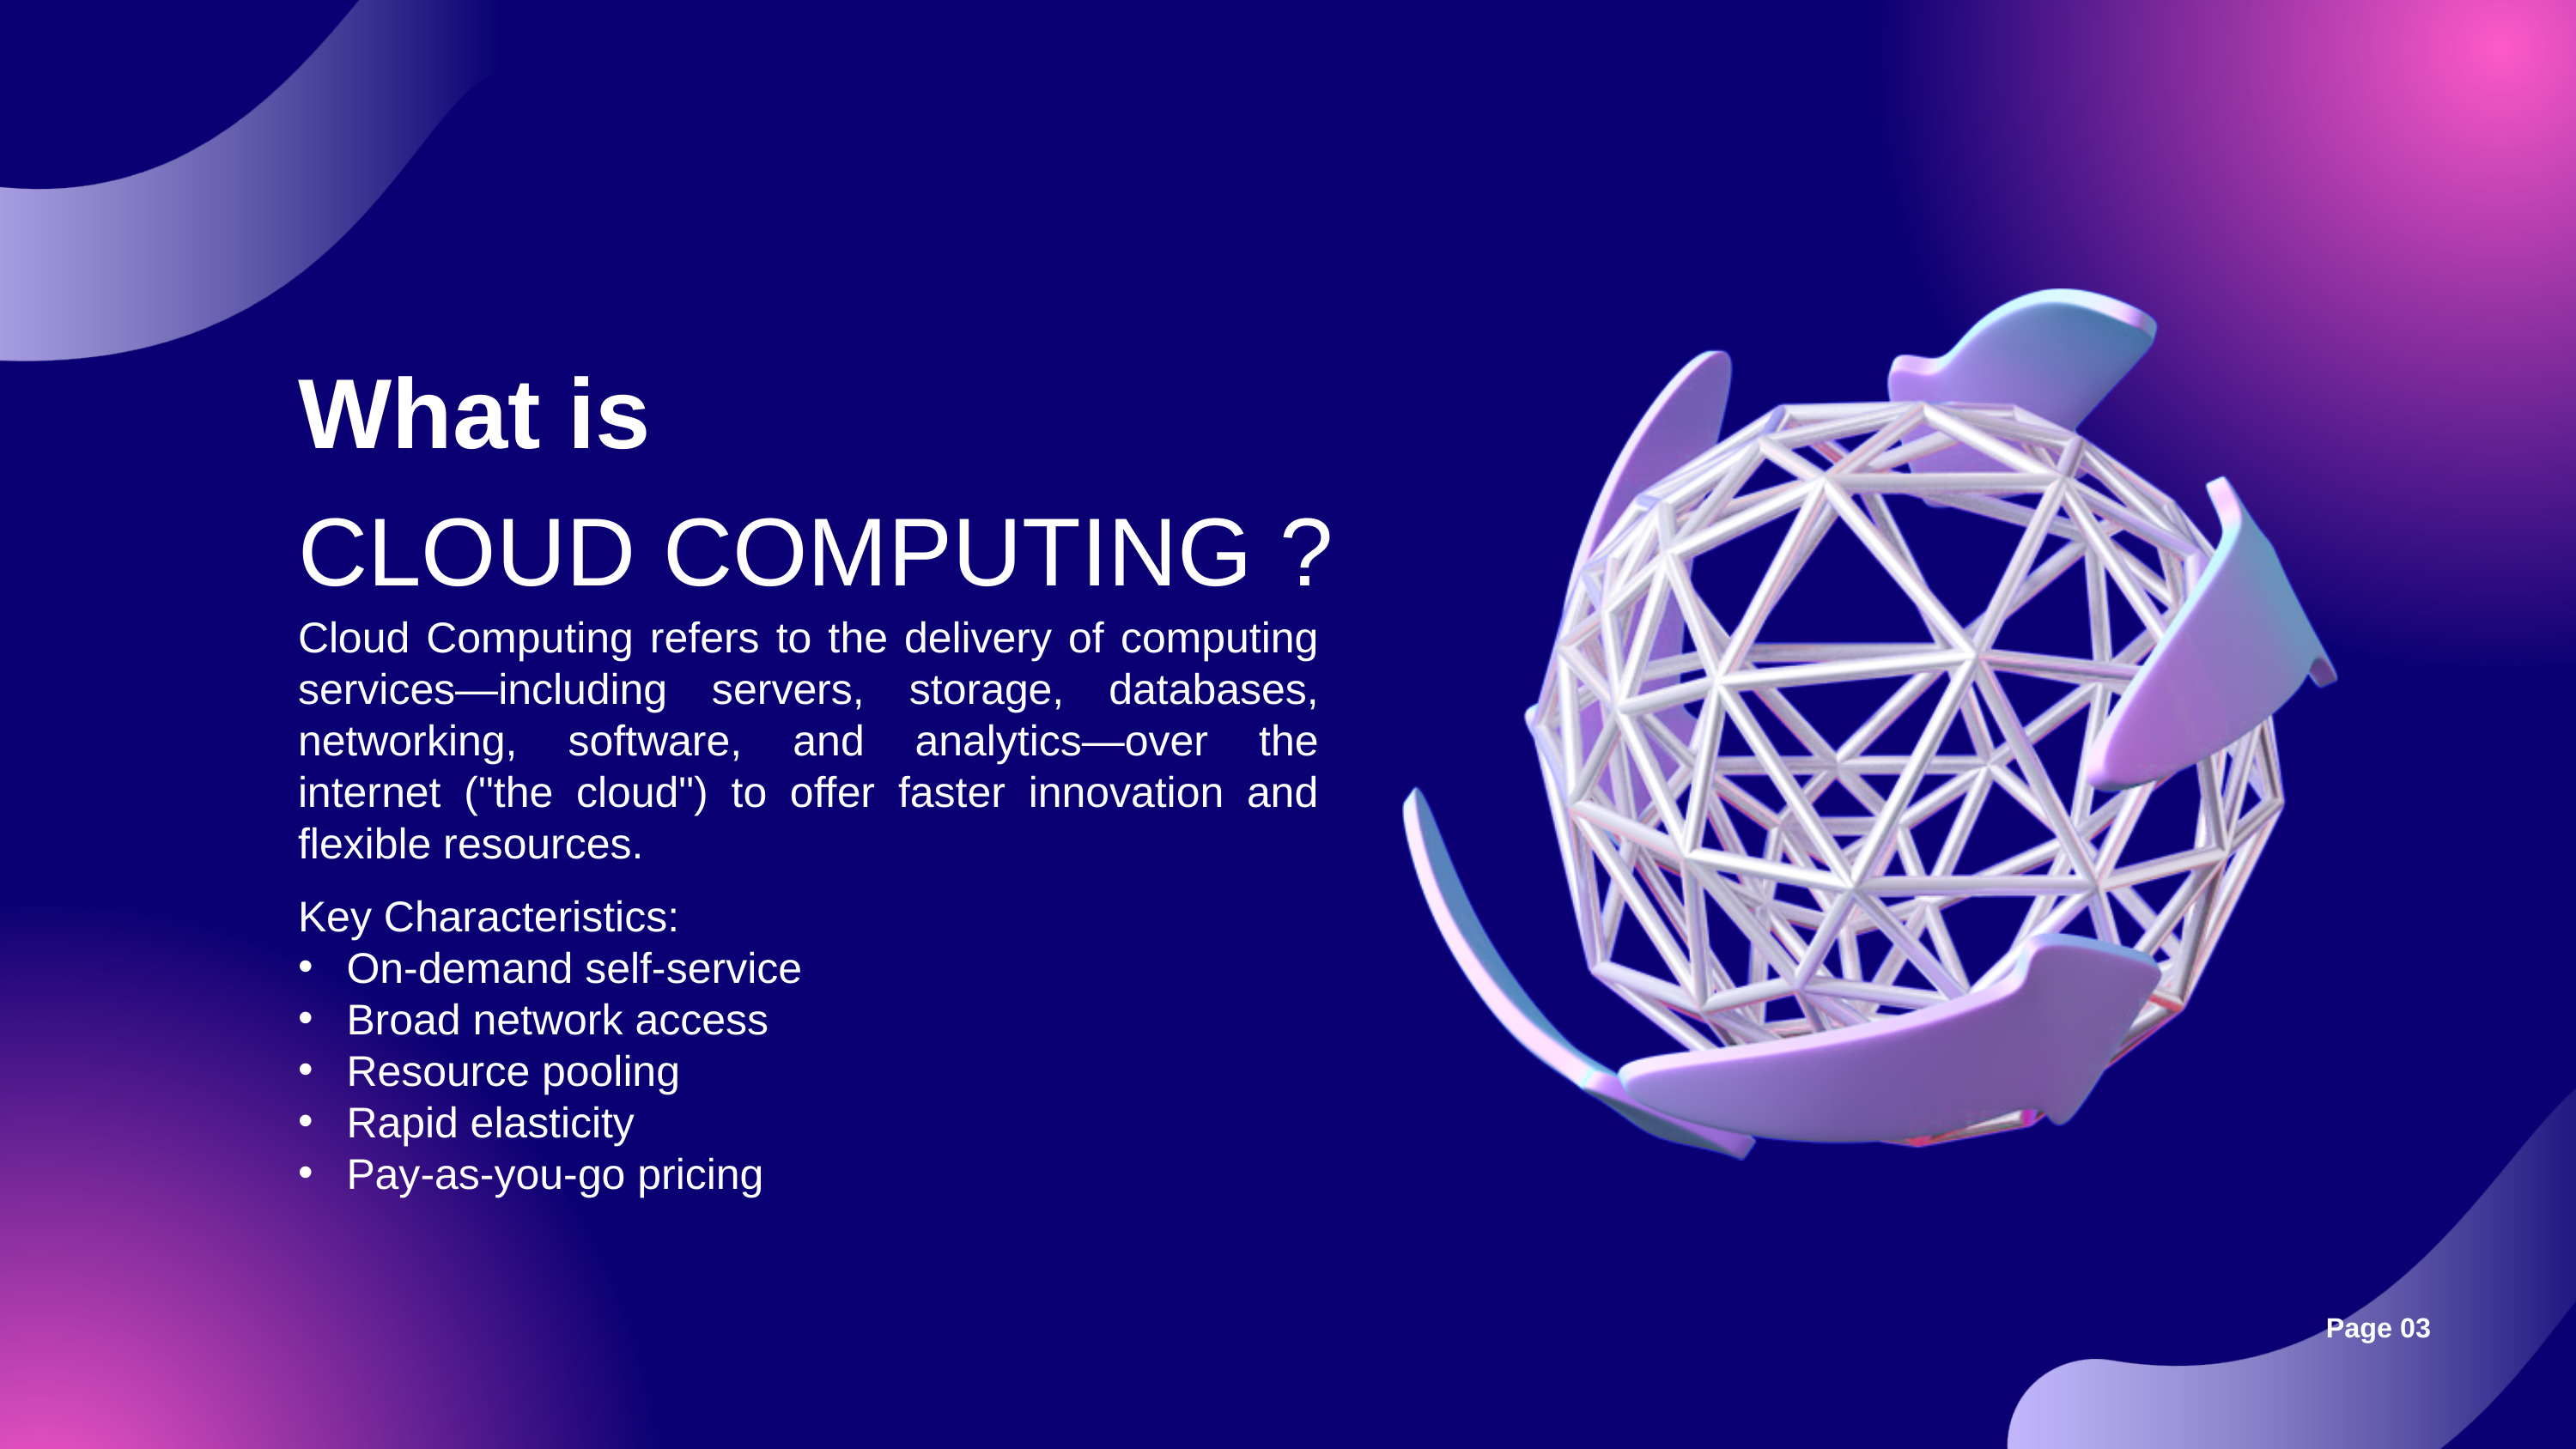

What is
CLOUD COMPUTING ?
Cloud Computing refers to the delivery of computing services—including servers, storage, databases, networking, software, and analytics—over the internet ("the cloud") to offer faster innovation and flexible resources.

Key Characteristics:
On-demand self-service
Broad network access
Resource pooling
Rapid elasticity
Pay-as-you-go pricing

Page 03